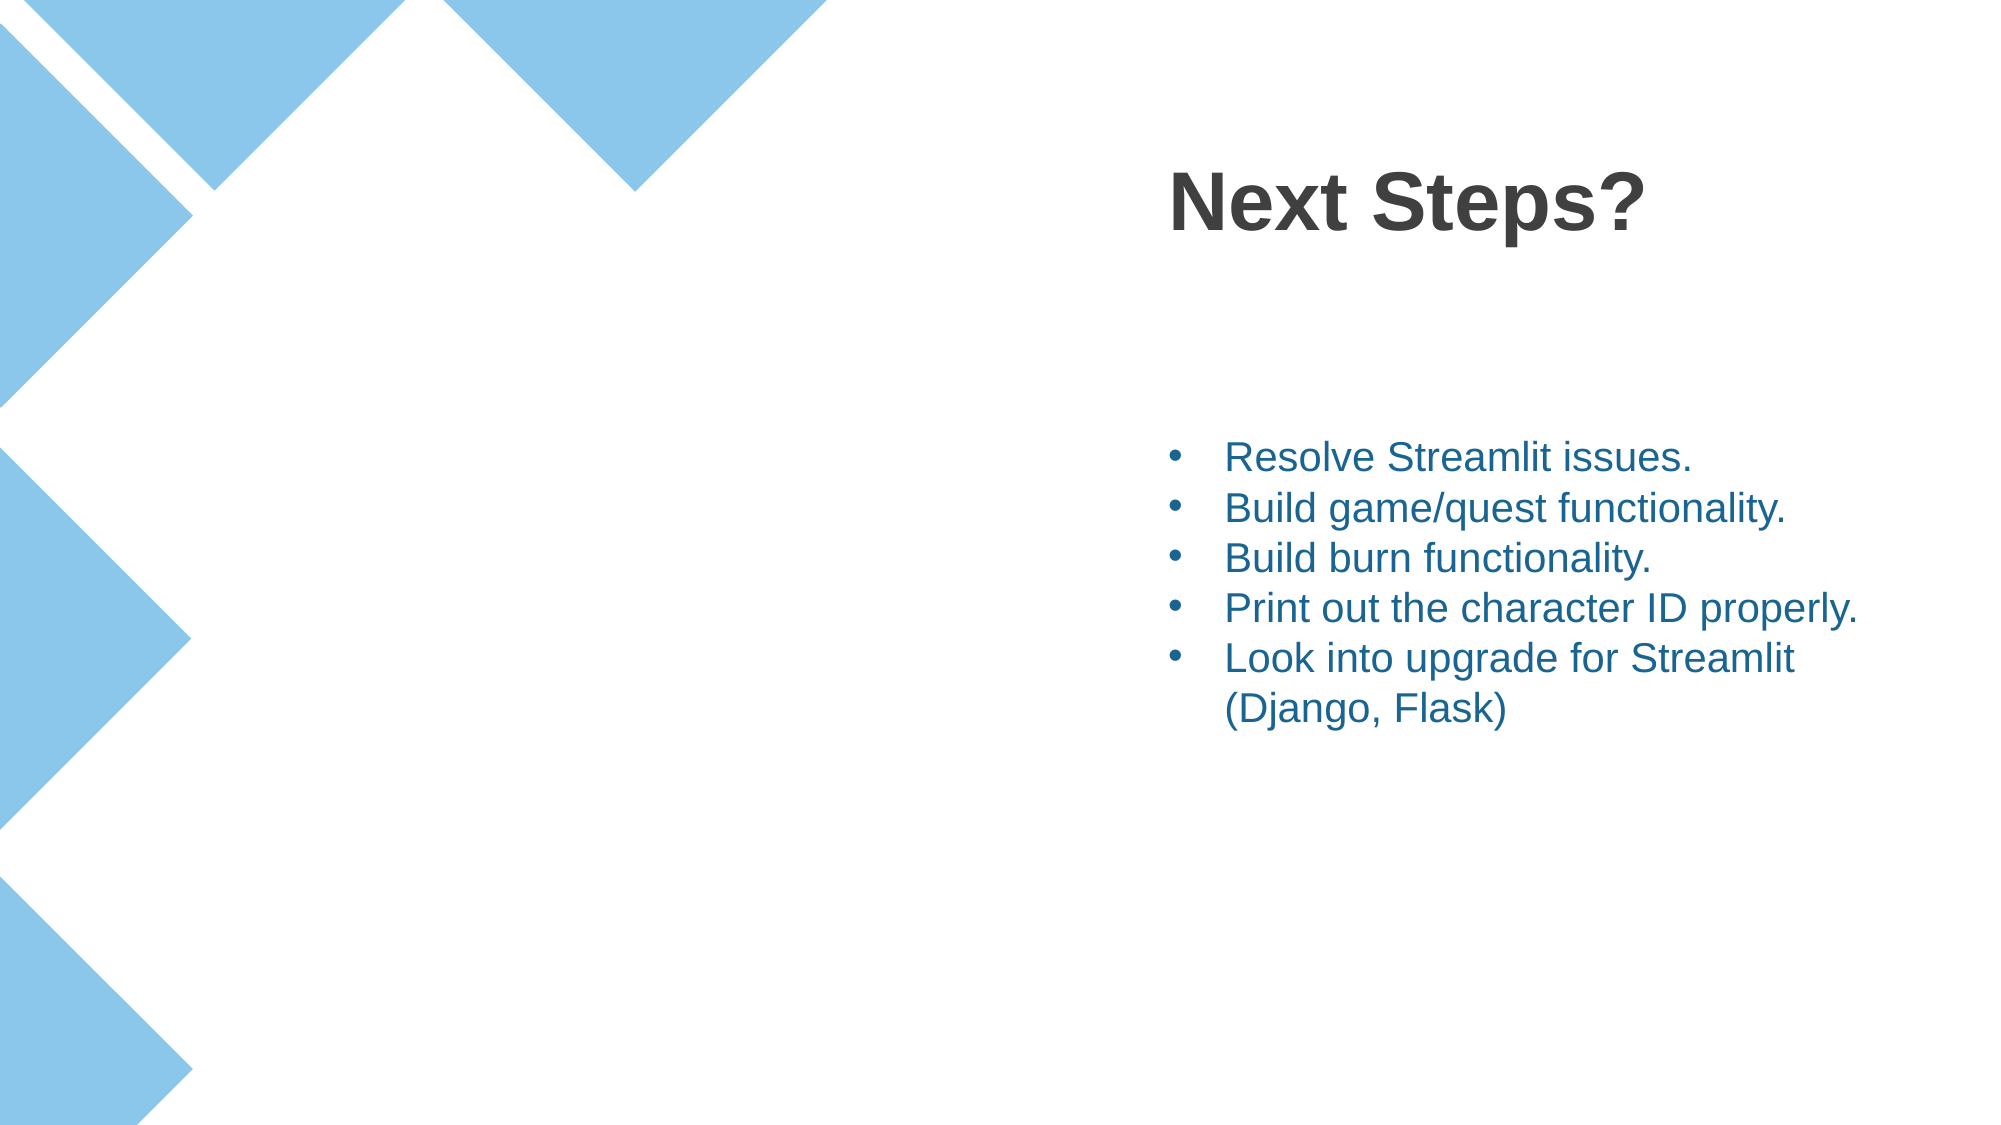

Next Steps?
Resolve Streamlit issues.
Build game/quest functionality.
Build burn functionality.
Print out the character ID properly.
Look into upgrade for Streamlit (Django, Flask)